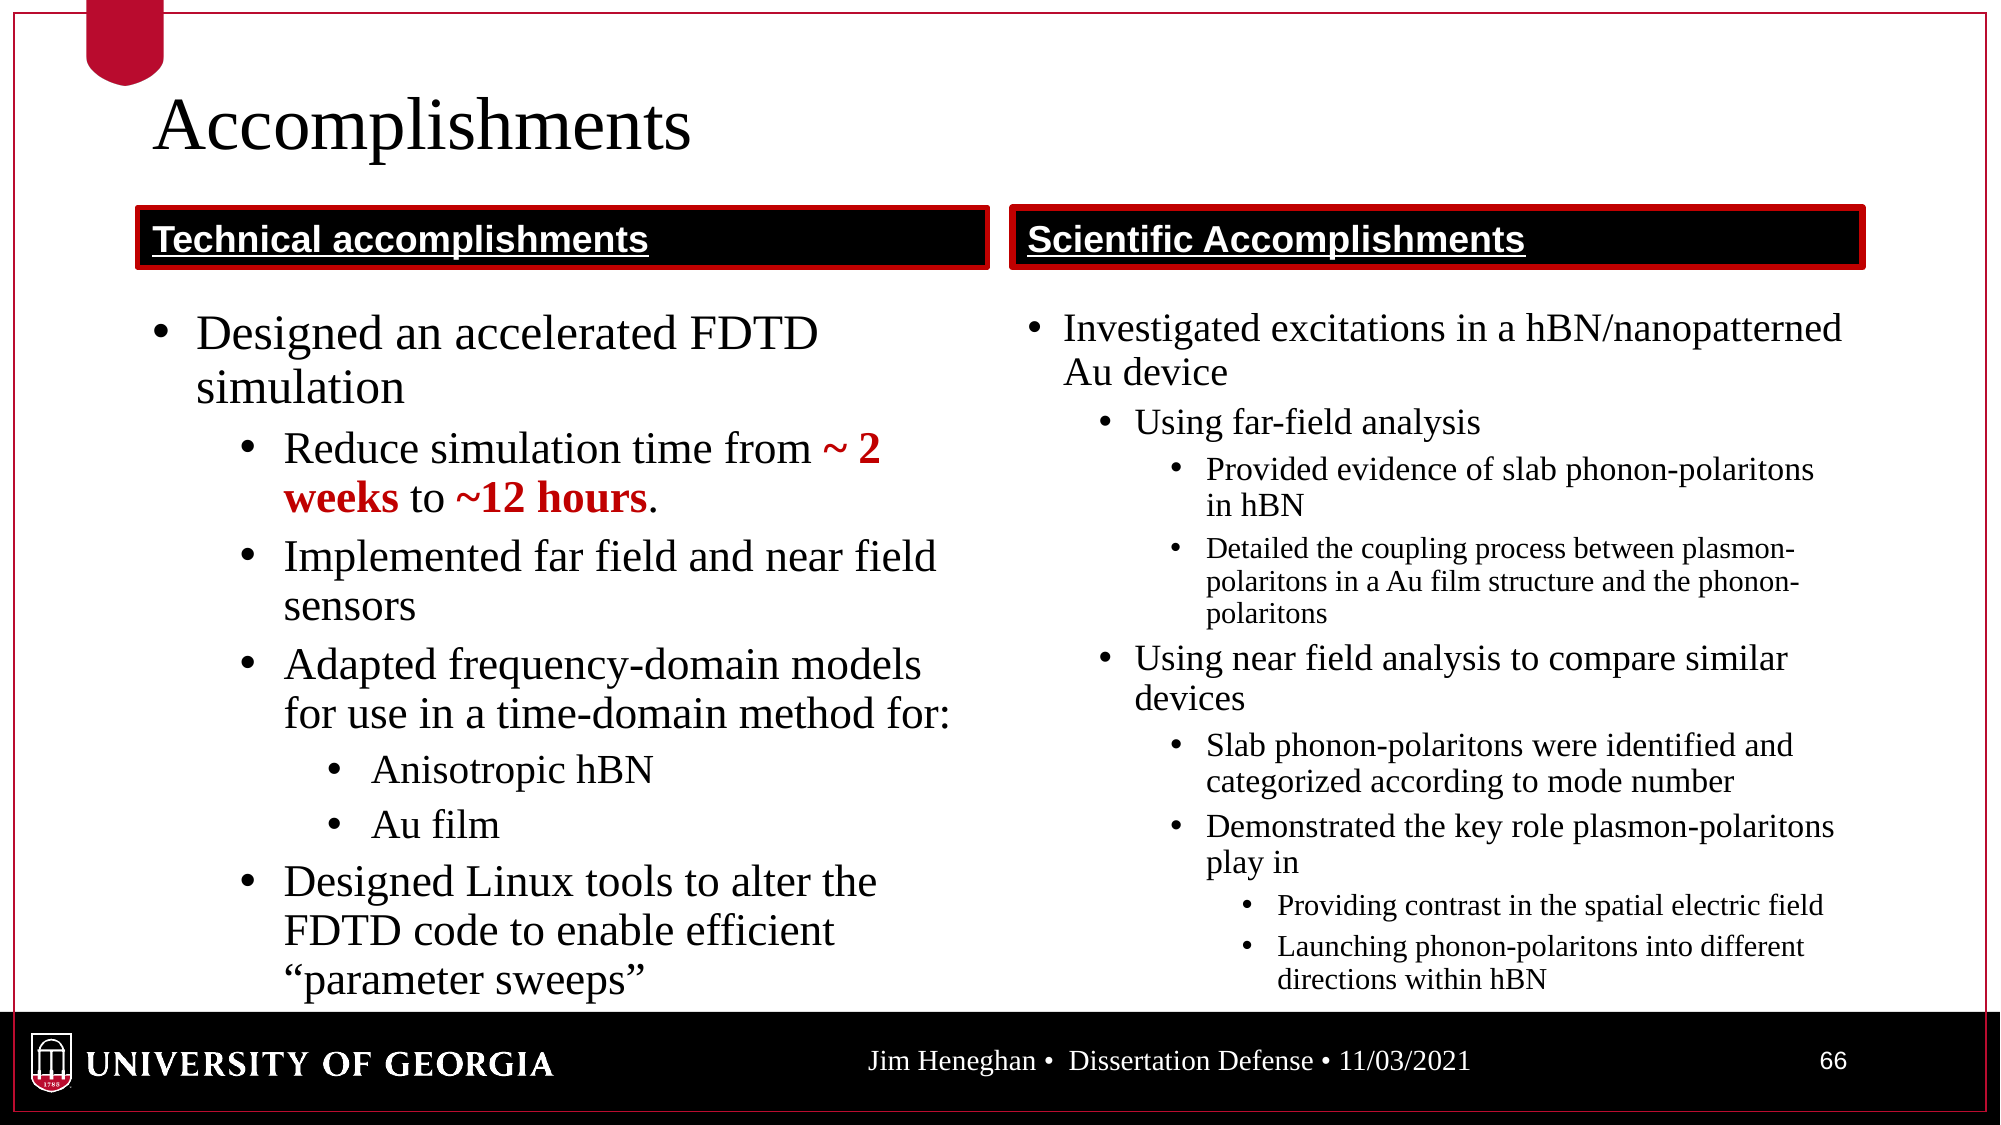

# Accomplishments
Technical accomplishments
Scientific Accomplishments
Investigated excitations in a hBN/nanopatterned Au device
Using far-field analysis
Provided evidence of slab phonon-polaritons in hBN
Detailed the coupling process between plasmon-polaritons in a Au film structure and the phonon-polaritons
Using near field analysis to compare similar devices
Slab phonon-polaritons were identified and categorized according to mode number
Demonstrated the key role plasmon-polaritons play in
Providing contrast in the spatial electric field
Launching phonon-polaritons into different directions within hBN

Designed an accelerated FDTD simulation
Reduce simulation time from ~ 2 weeks to ~12 hours.
Implemented far field and near field sensors
Adapted frequency-domain models for use in a time-domain method for:
Anisotropic hBN
Au film
Designed Linux tools to alter the FDTD code to enable efficient “parameter sweeps”
Jim Heneghan •  Dissertation Defense • 11/03/2021
66